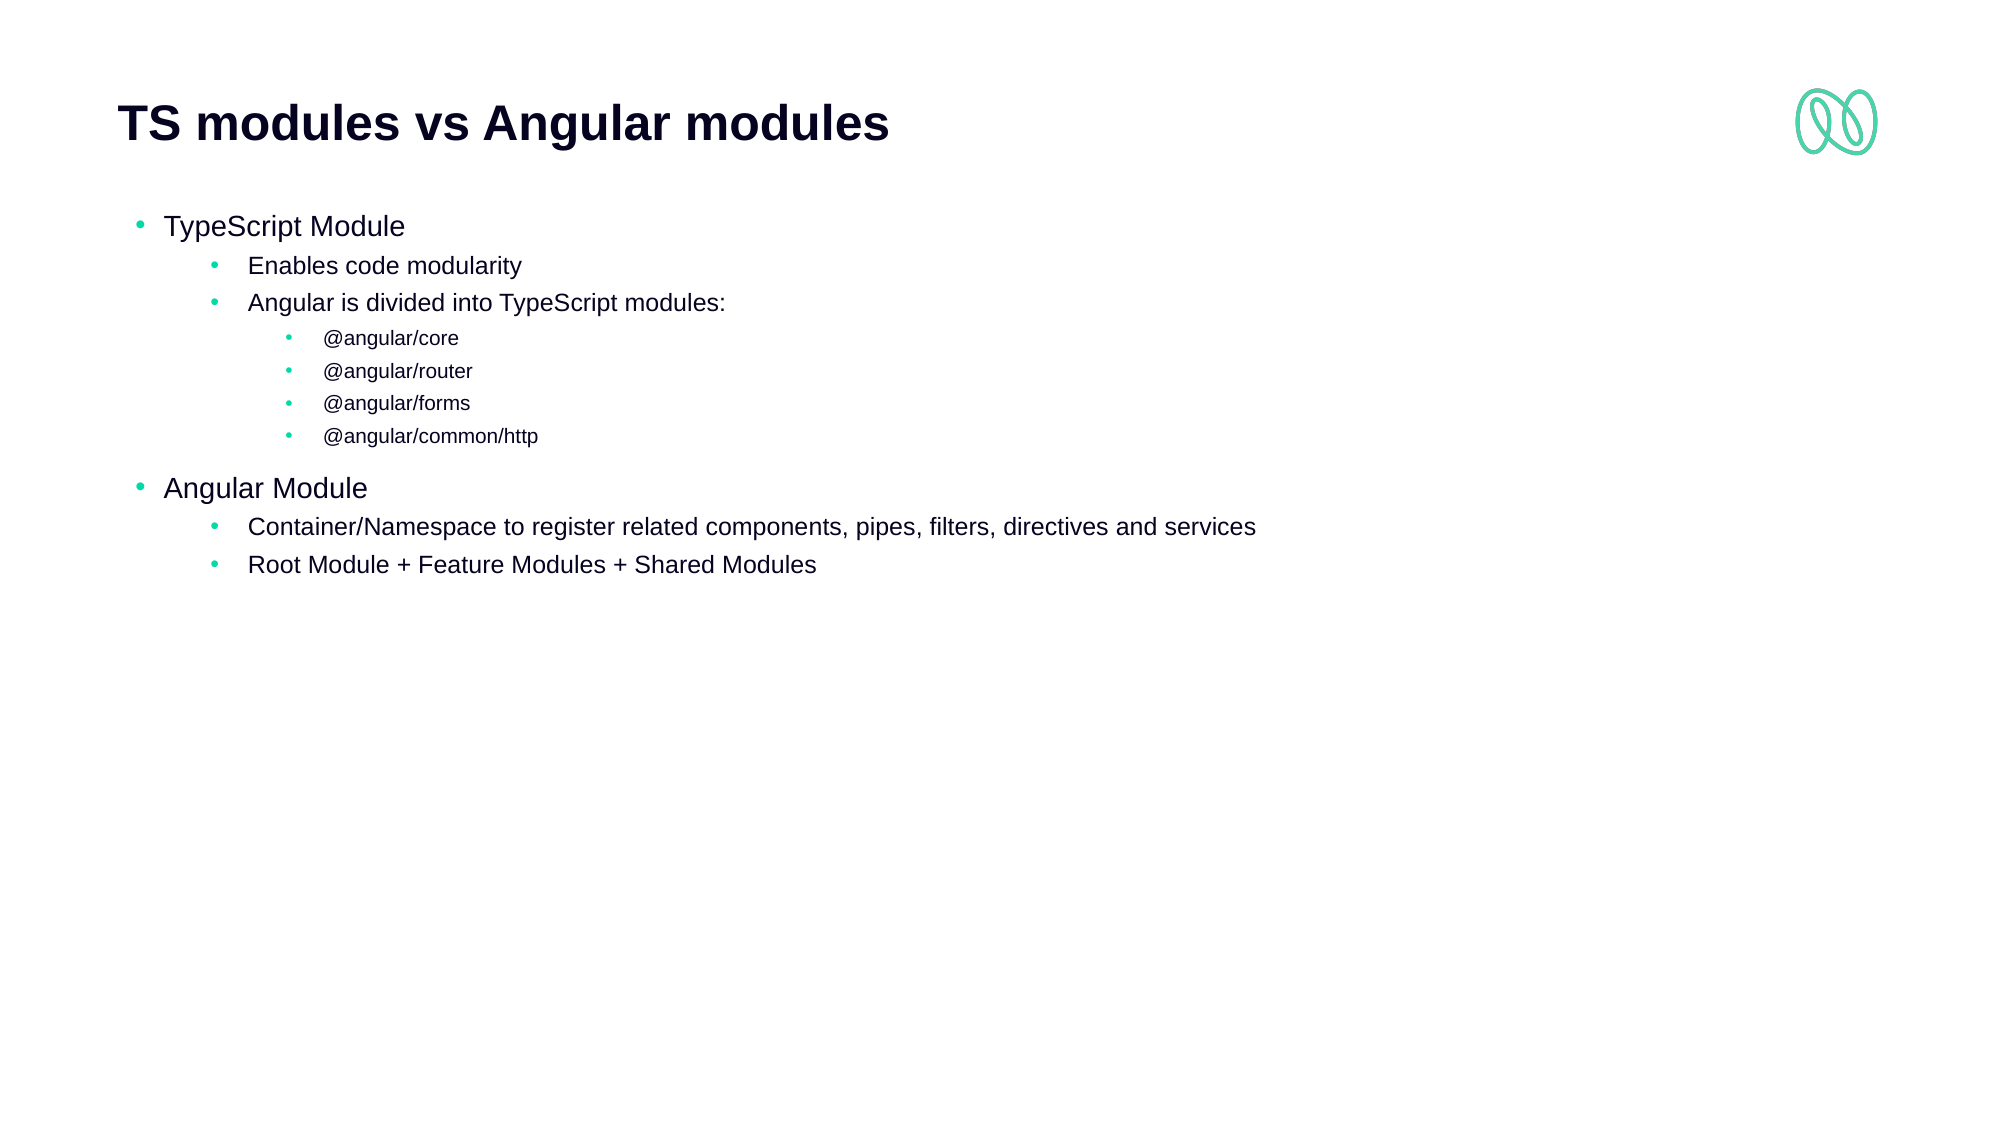

# TS modules vs Angular modules
TypeScript Module
Enables code modularity
Angular is divided into TypeScript modules:
@angular/core
@angular/router
@angular/forms
@angular/common/http
Angular Module
Container/Namespace to register related components, pipes, filters, directives and services
Root Module + Feature Modules + Shared Modules